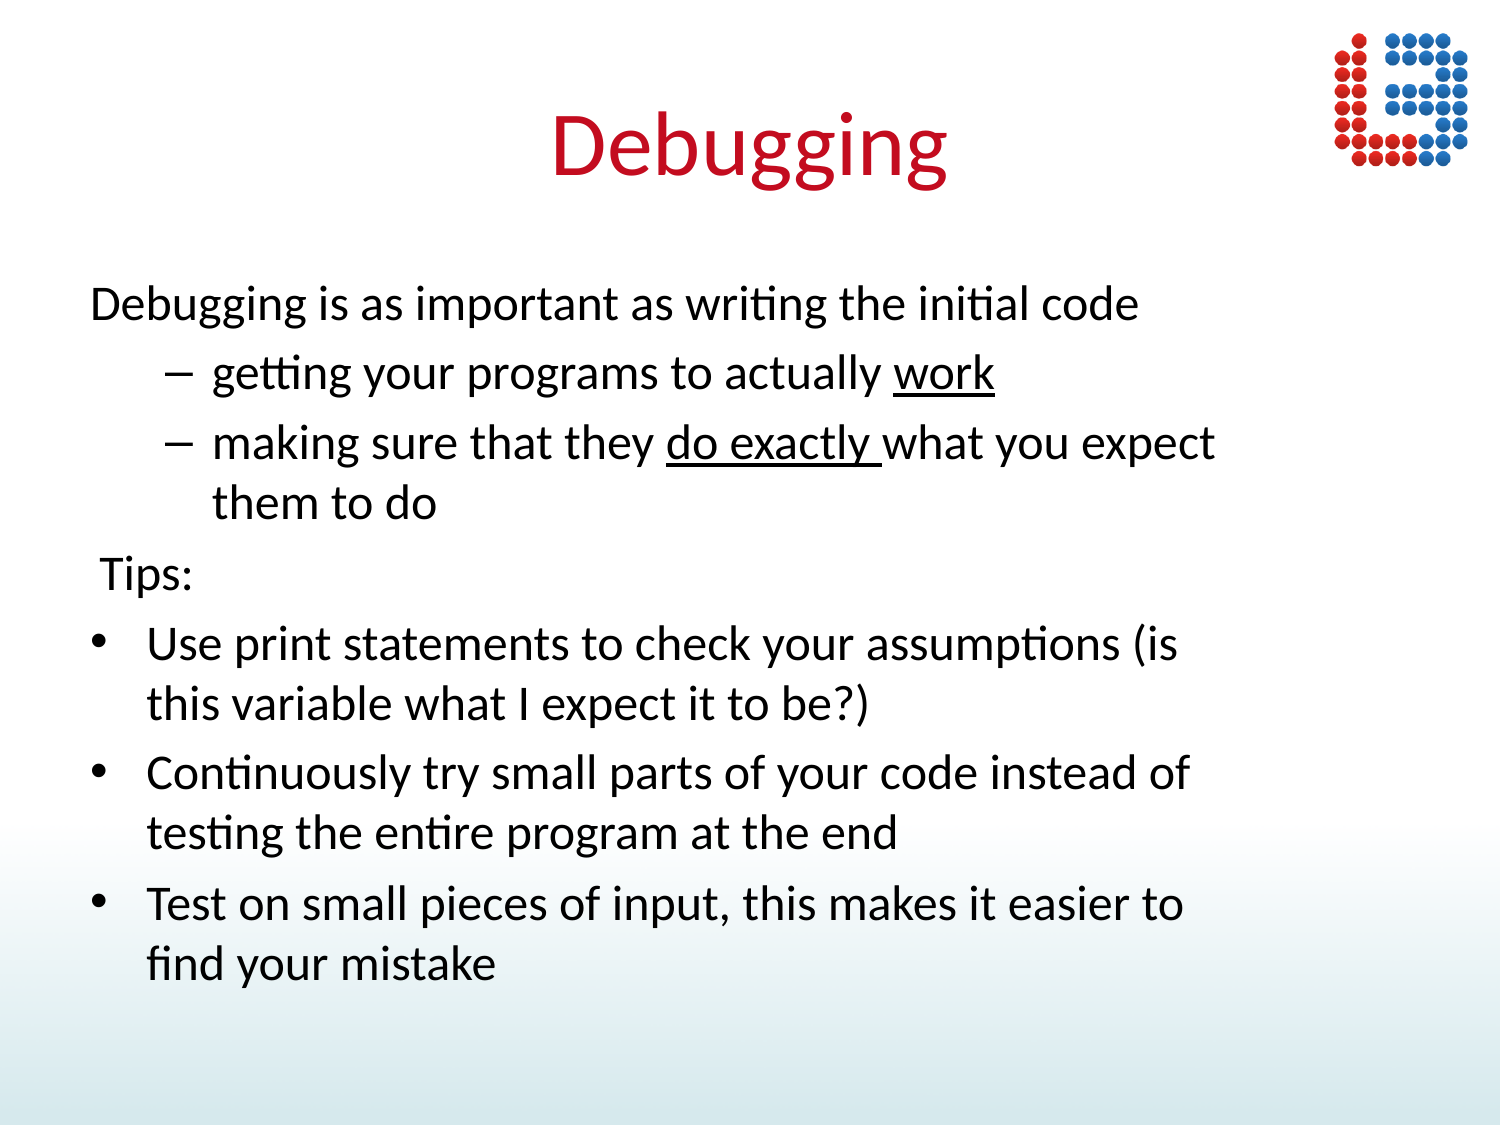

# Debugging
Debugging is as important as writing the initial code
getting your programs to actually work
making sure that they do exactly what you expect them to do
Tips:
Use print statements to check your assumptions (is this variable what I expect it to be?)
Continuously try small parts of your code instead of testing the entire program at the end
Test on small pieces of input, this makes it easier to find your mistake